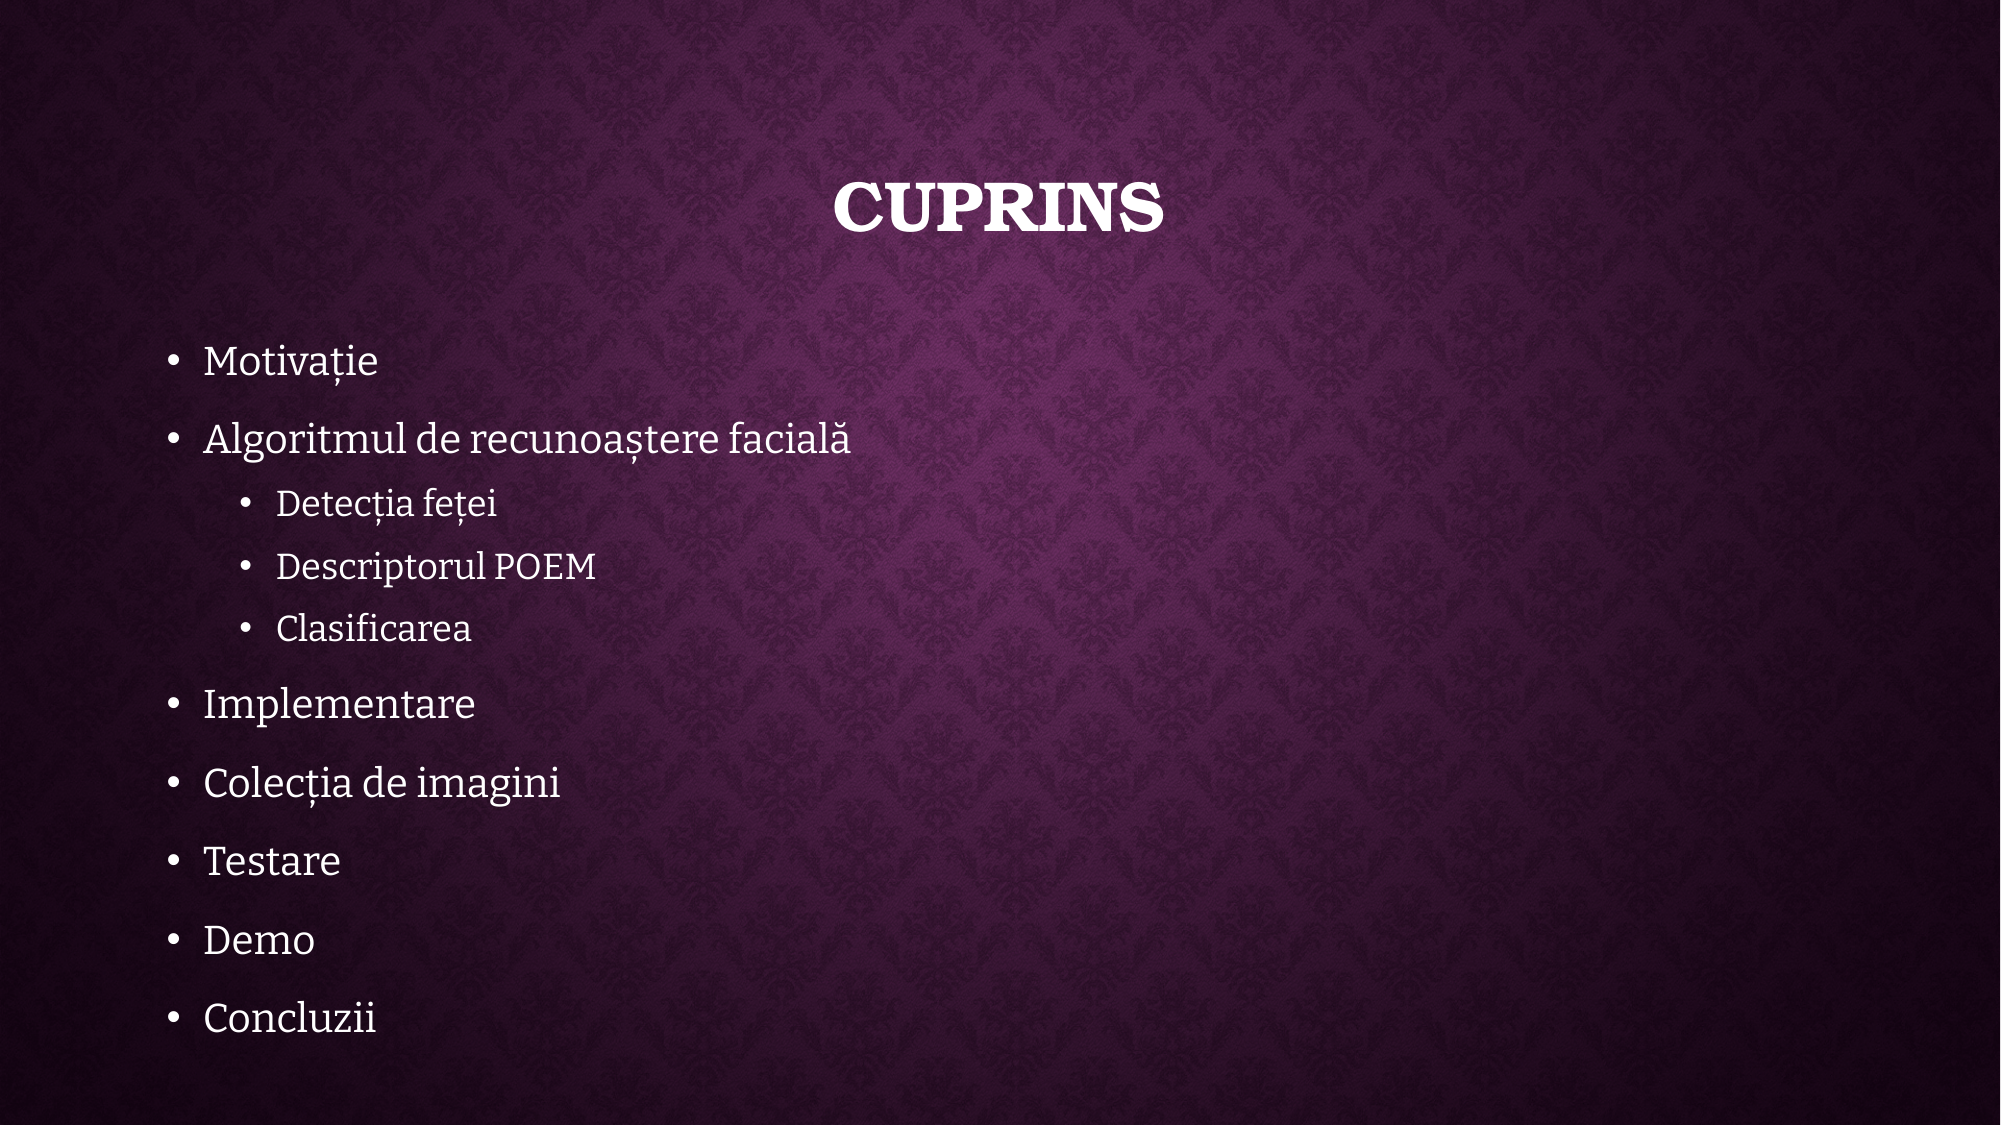

# Cuprins
Motivație
Algoritmul de recunoaștere facială
Detecția feței
Descriptorul POEM
Clasificarea
Implementare
Colecția de imagini
Testare
Demo
Concluzii